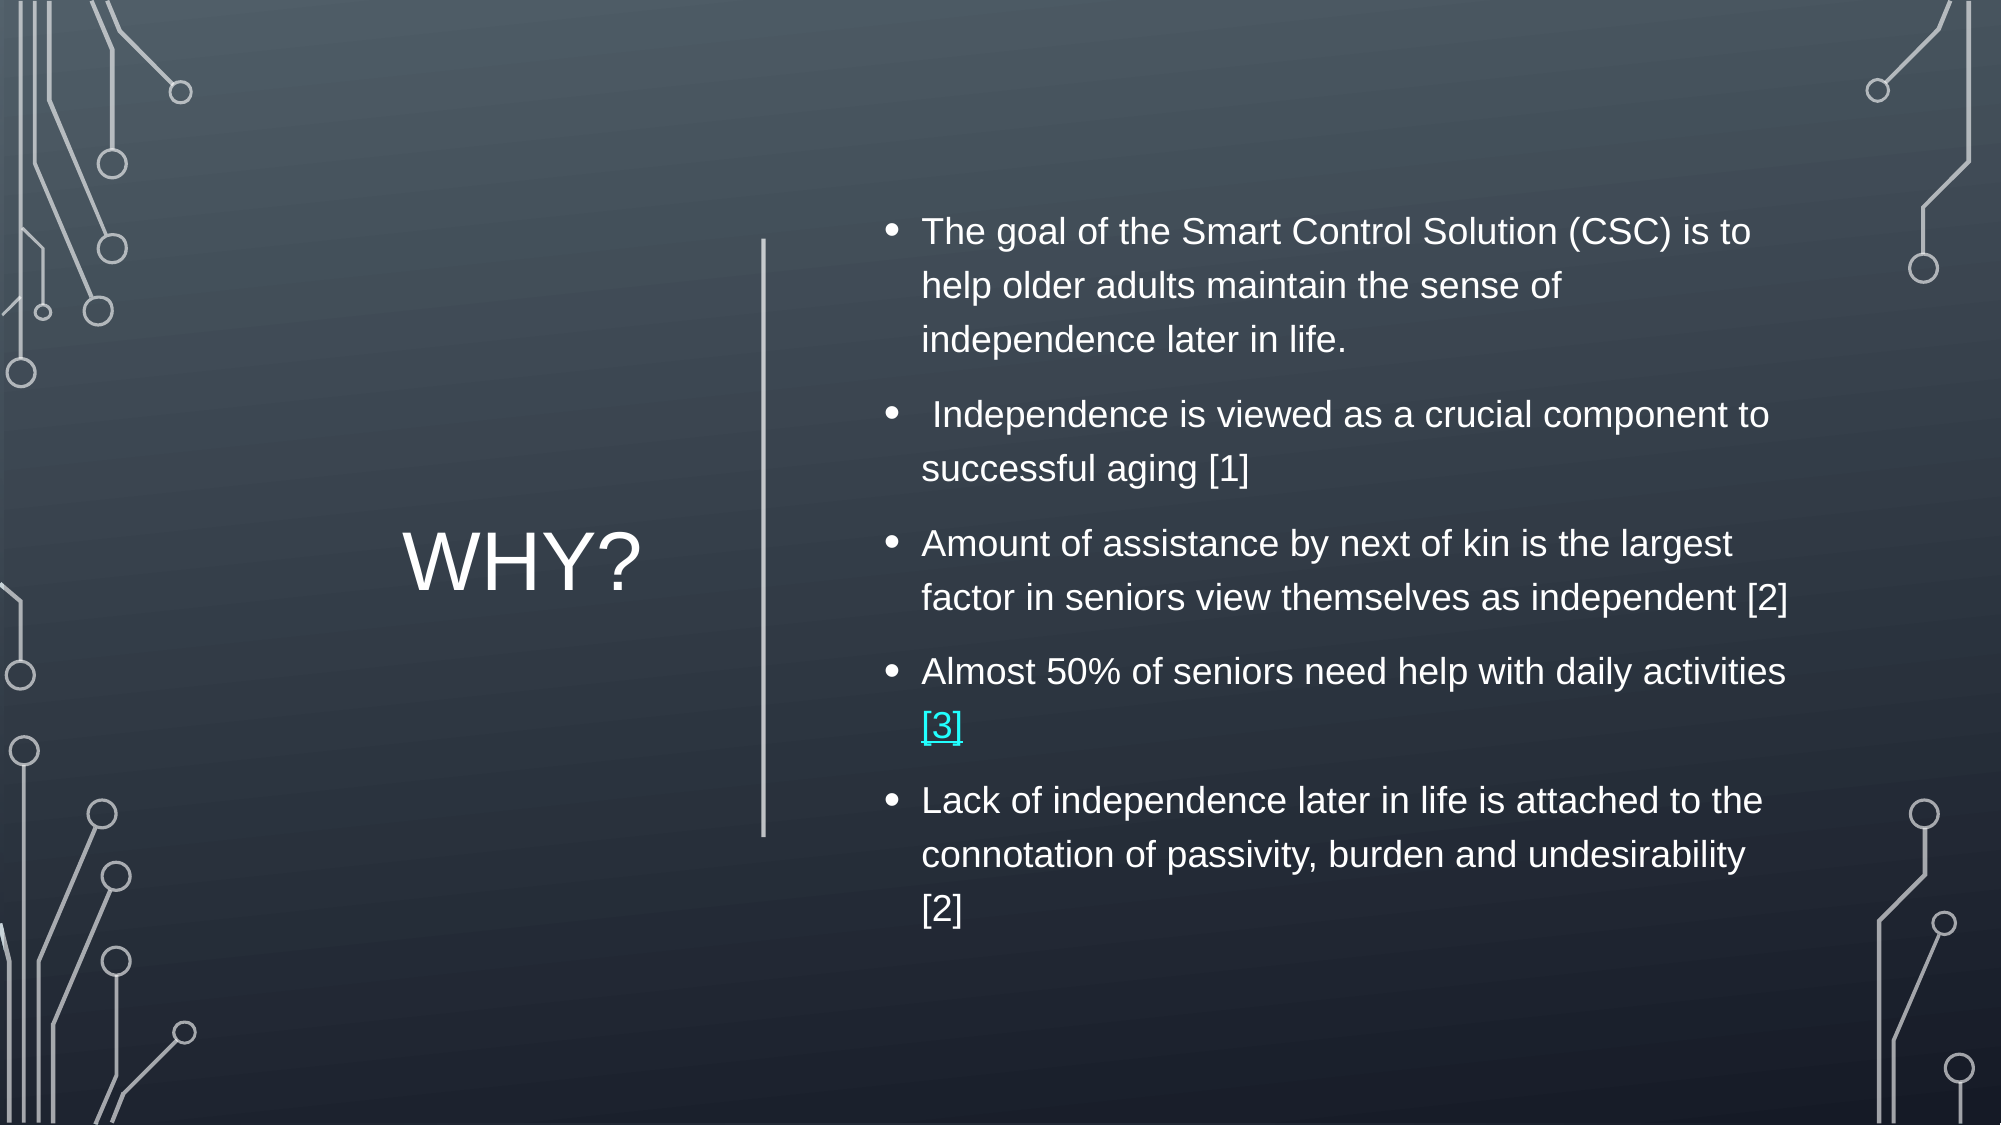

# Why?
The goal of the Smart Control Solution (CSC) is to help older adults maintain the sense of independence later in life.
 Independence is viewed as a crucial component to successful aging [1]
Amount of assistance by next of kin is the largest factor in seniors view themselves as independent [2]
Almost 50% of seniors need help with daily activities [3]
Lack of independence later in life is attached to the connotation of passivity, burden and undesirability [2]